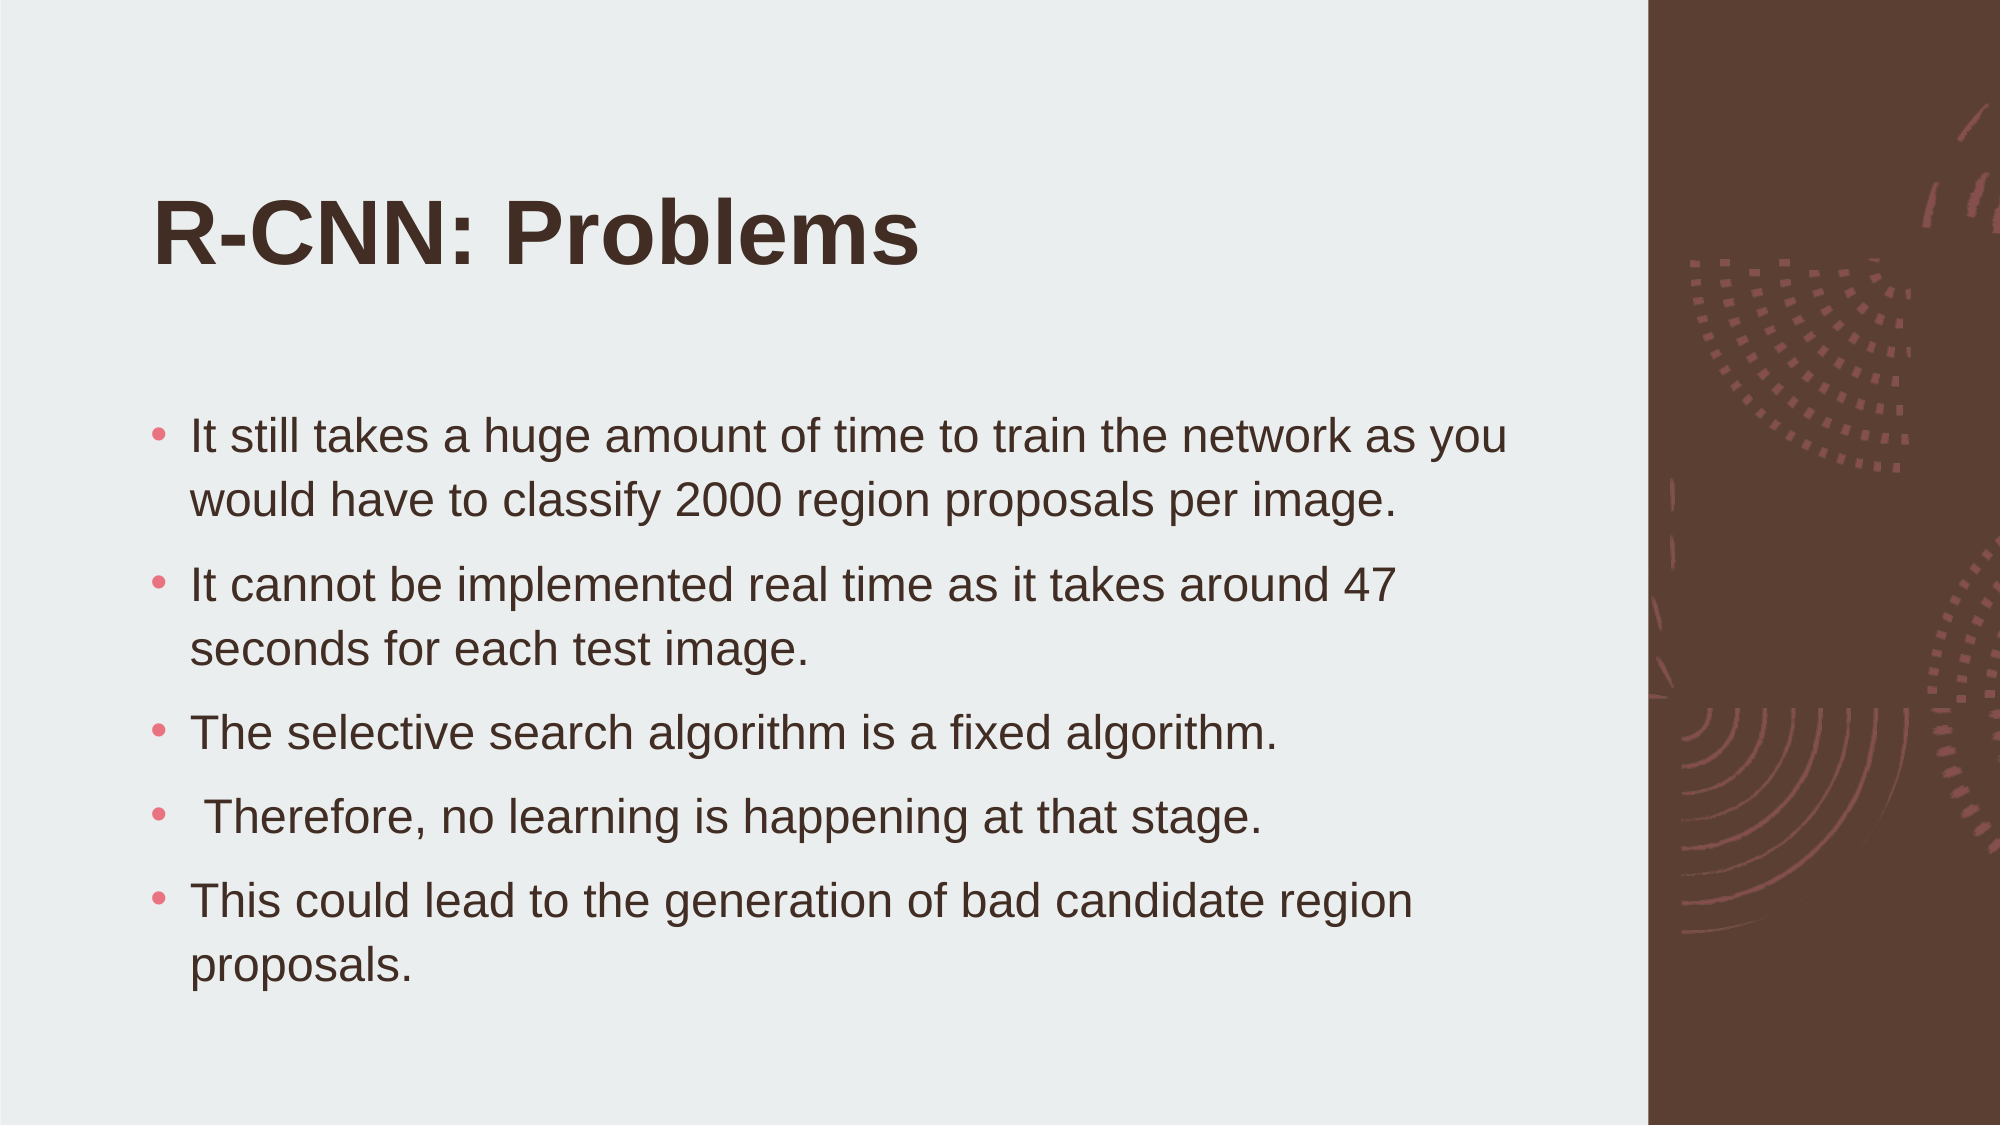

# R-CNN: Problems
It still takes a huge amount of time to train the network as you would have to classify 2000 region proposals per image.
It cannot be implemented real time as it takes around 47 seconds for each test image.
The selective search algorithm is a fixed algorithm.
 Therefore, no learning is happening at that stage.
This could lead to the generation of bad candidate region proposals.